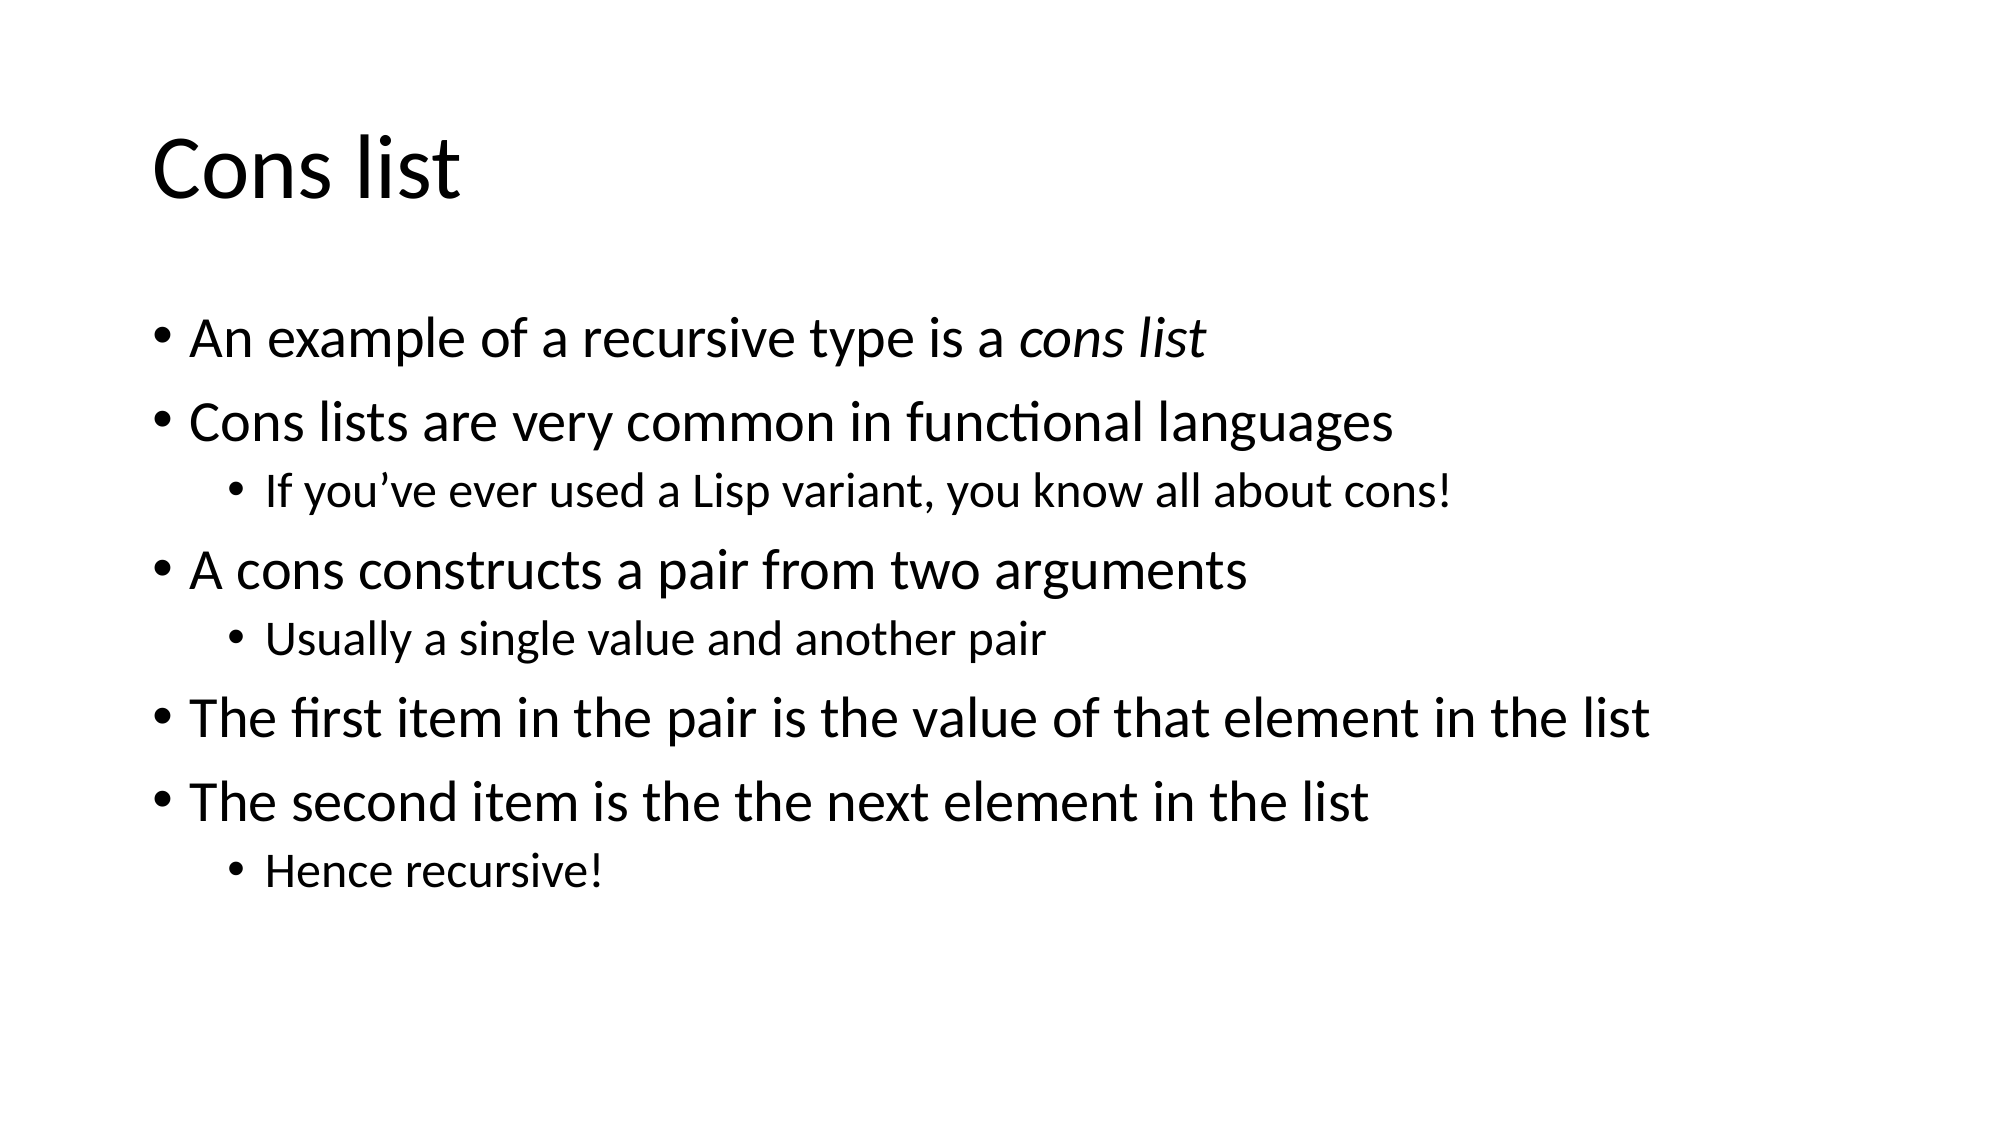

# Cons list
An example of a recursive type is a cons list
Cons lists are very common in functional languages
If you’ve ever used a Lisp variant, you know all about cons!
A cons constructs a pair from two arguments
Usually a single value and another pair
The first item in the pair is the value of that element in the list
The second item is the the next element in the list
Hence recursive!